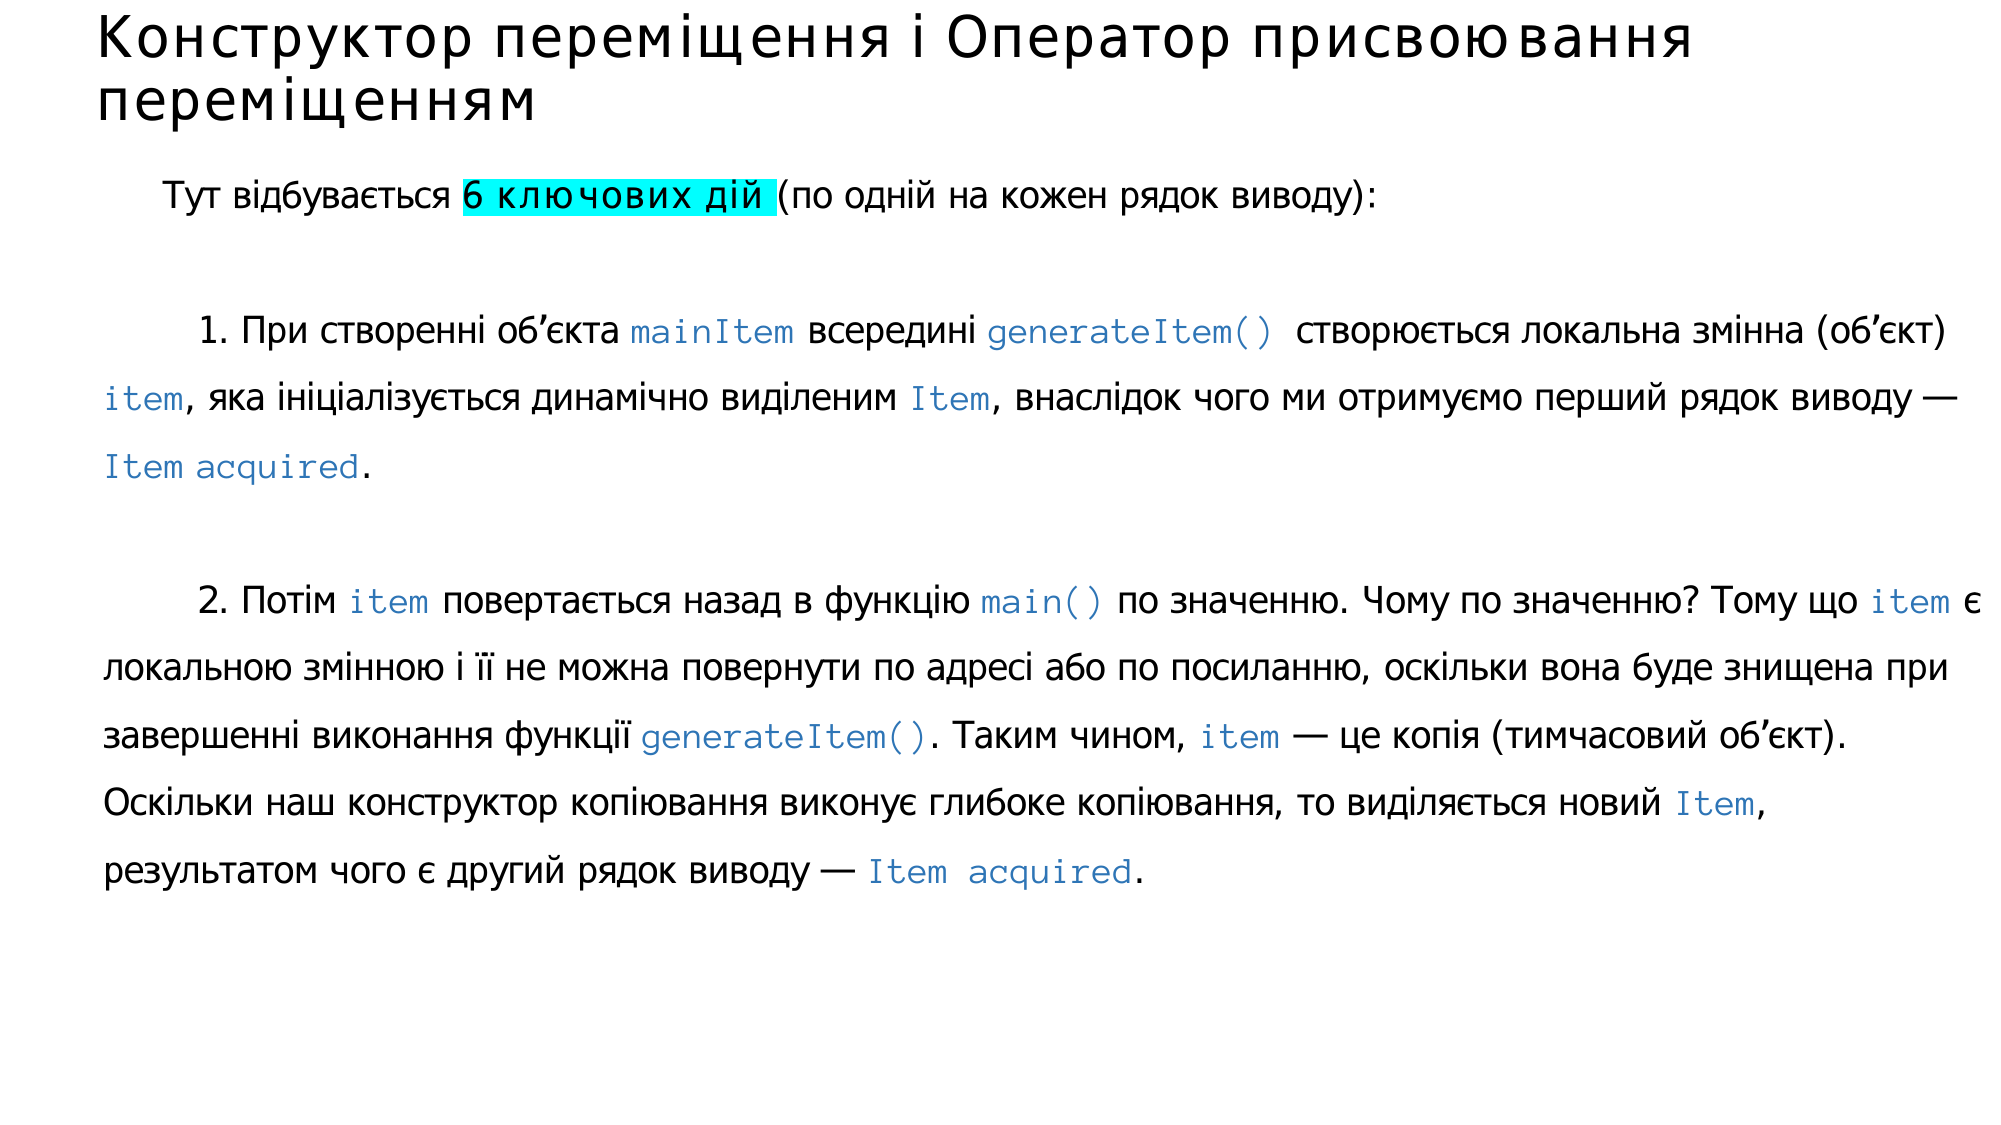

# Конструктор переміщення і Оператор присвоювання переміщенням
Тут відбувається 6 ключових дій (по одній на кожен рядок виводу):

   1. При створенні об’єкта mainItem всередині generateItem() створюється локальна змінна (об’єкт) item, яка ініціалізується динамічно виділеним Item, внаслідок чого ми отримуємо перший рядок виводу — Item acquired.

   2. Потім item повертається назад в функцію main() по значенню. Чому по значенню? Тому що item є локальною змінною і її не можна повернути по адресі або по посиланню, оскільки вона буде знищена при завершенні виконання функції generateItem(). Таким чином, item — це копія (тимчасовий об’єкт). Оскільки наш конструктор копіювання виконує глибоке копіювання, то виділяється новий Item, результатом чого є другий рядок виводу — Item acquired.